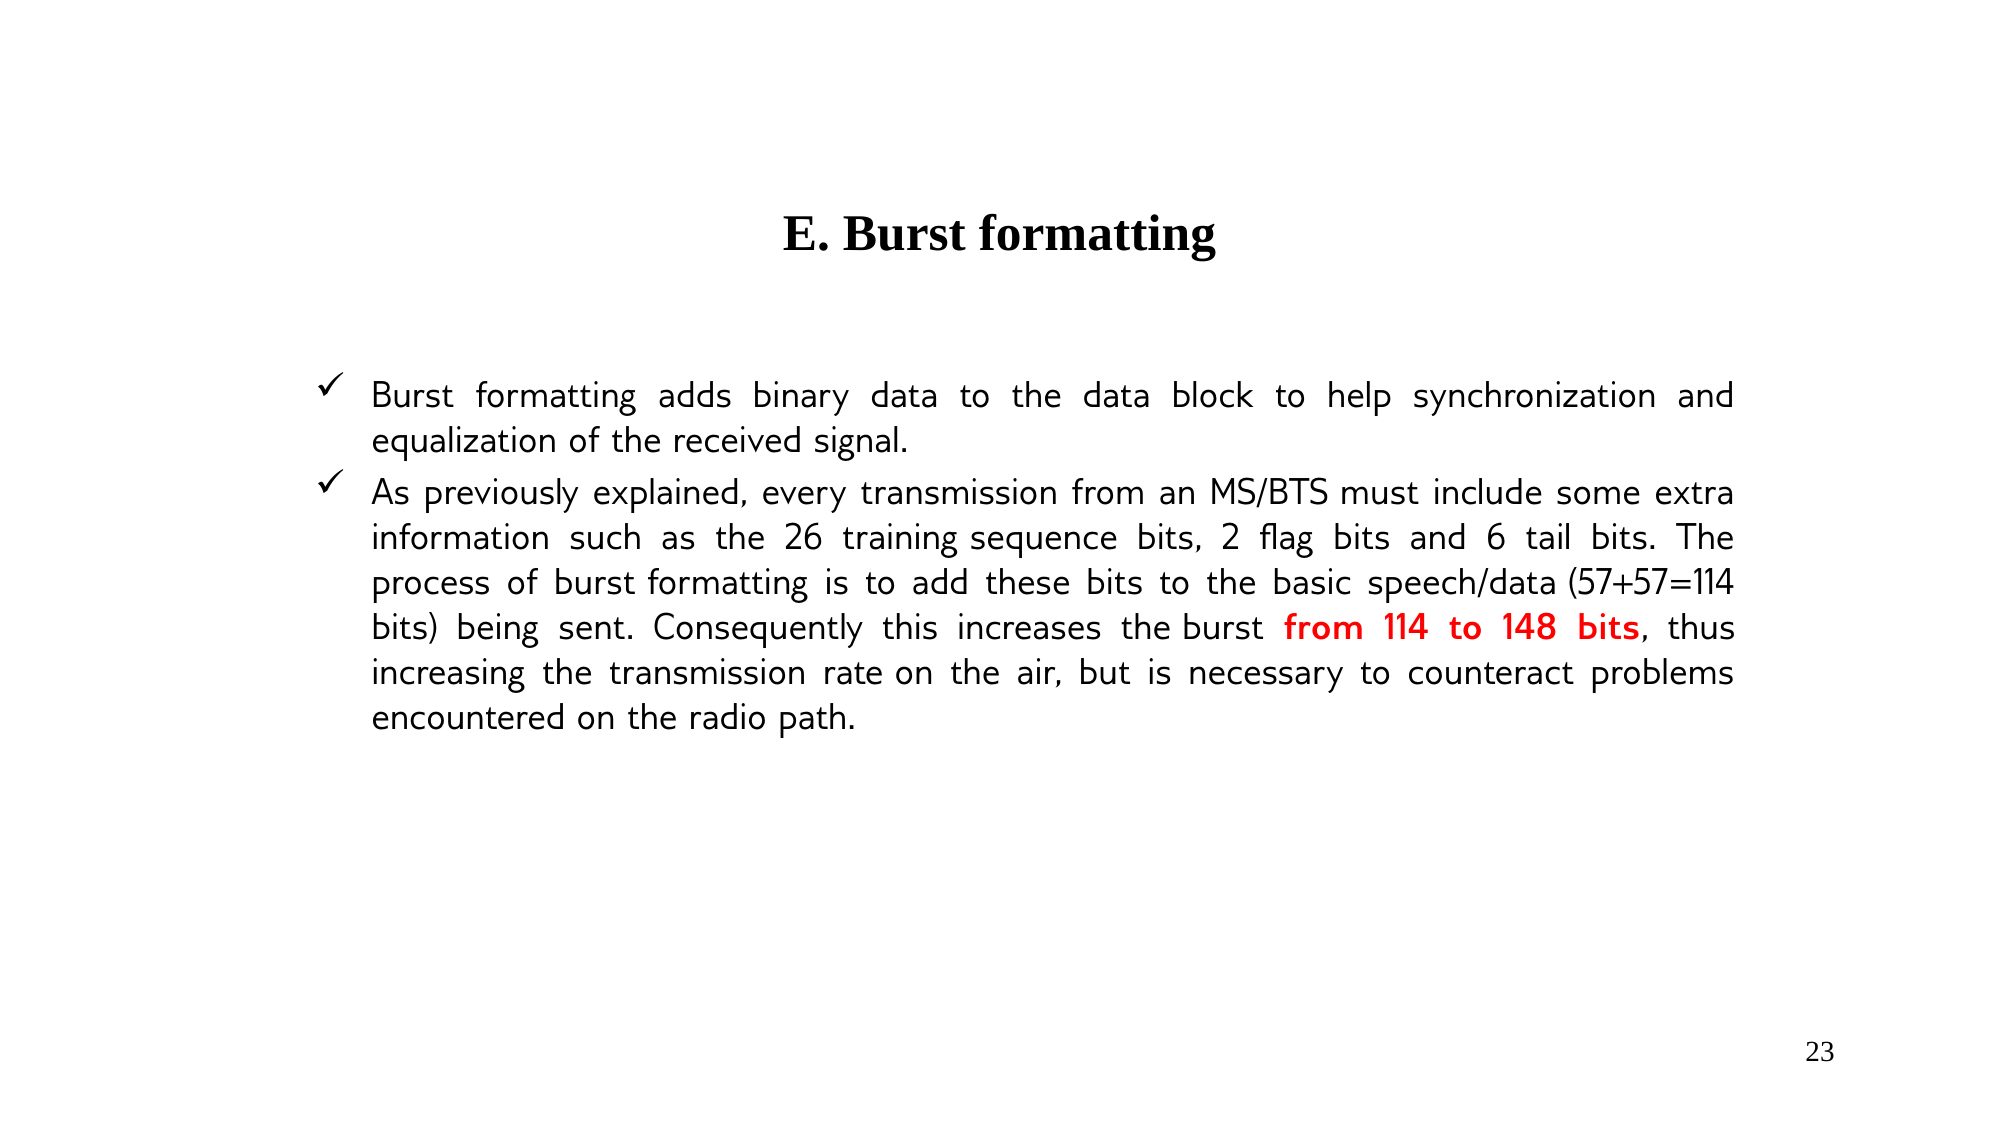

# E. Burst formatting
Burst formatting adds binary data to the data block to help synchronization and equalization of the received signal.
As previously explained, every transmission from an MS/BTS must include some extra information such as the 26 training sequence bits, 2 flag bits and 6 tail bits. The process of burst formatting is to add these bits to the basic speech/data (57+57=114 bits) being sent. Consequently this increases the burst from 114 to 148 bits, thus increasing the transmission rate on the air, but is necessary to counteract problems encountered on the radio path.
23